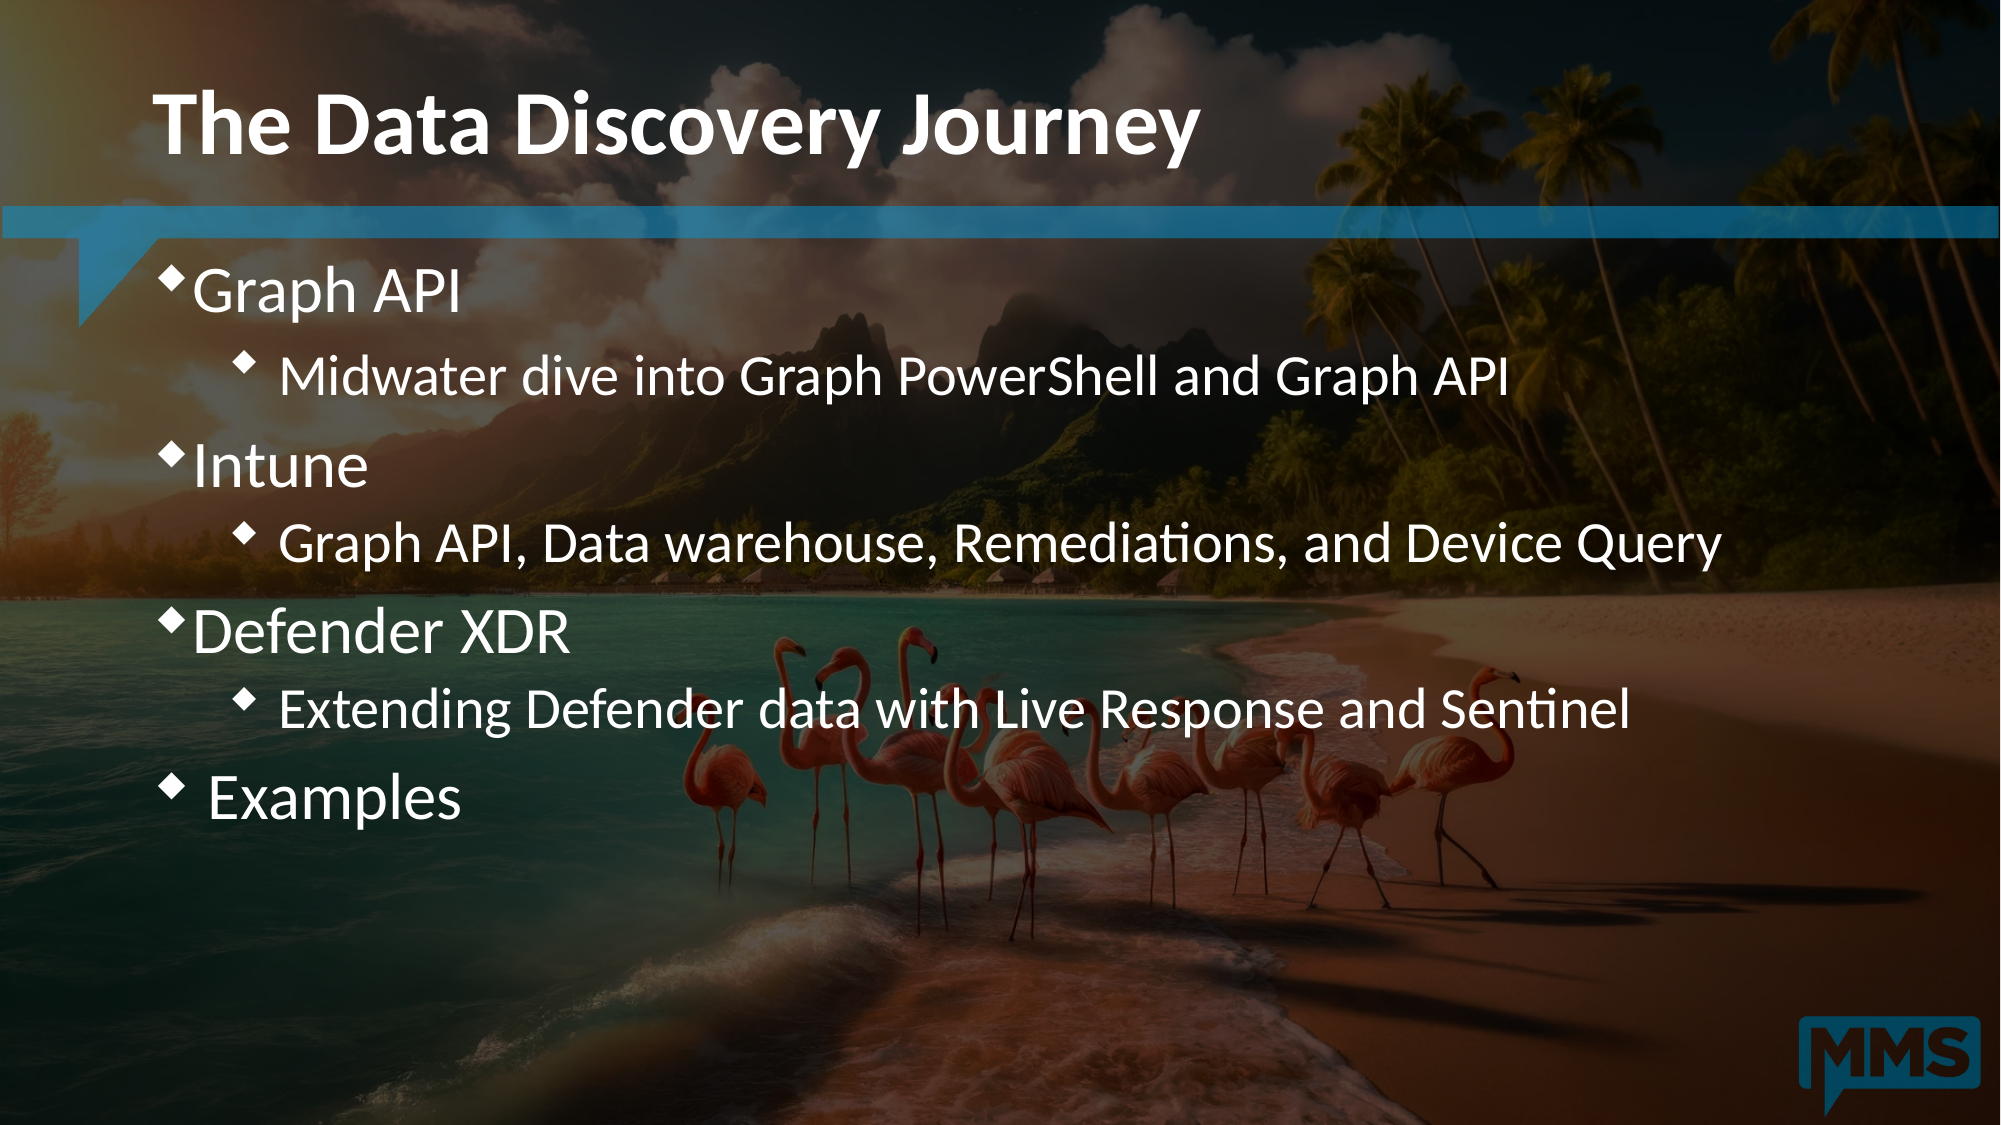

# The Data Discovery Journey
Graph API
 Midwater dive into Graph PowerShell and Graph API
Intune
 Graph API, Data warehouse, Remediations, and Device Query
Defender XDR
 Extending Defender data with Live Response and Sentinel
 Examples